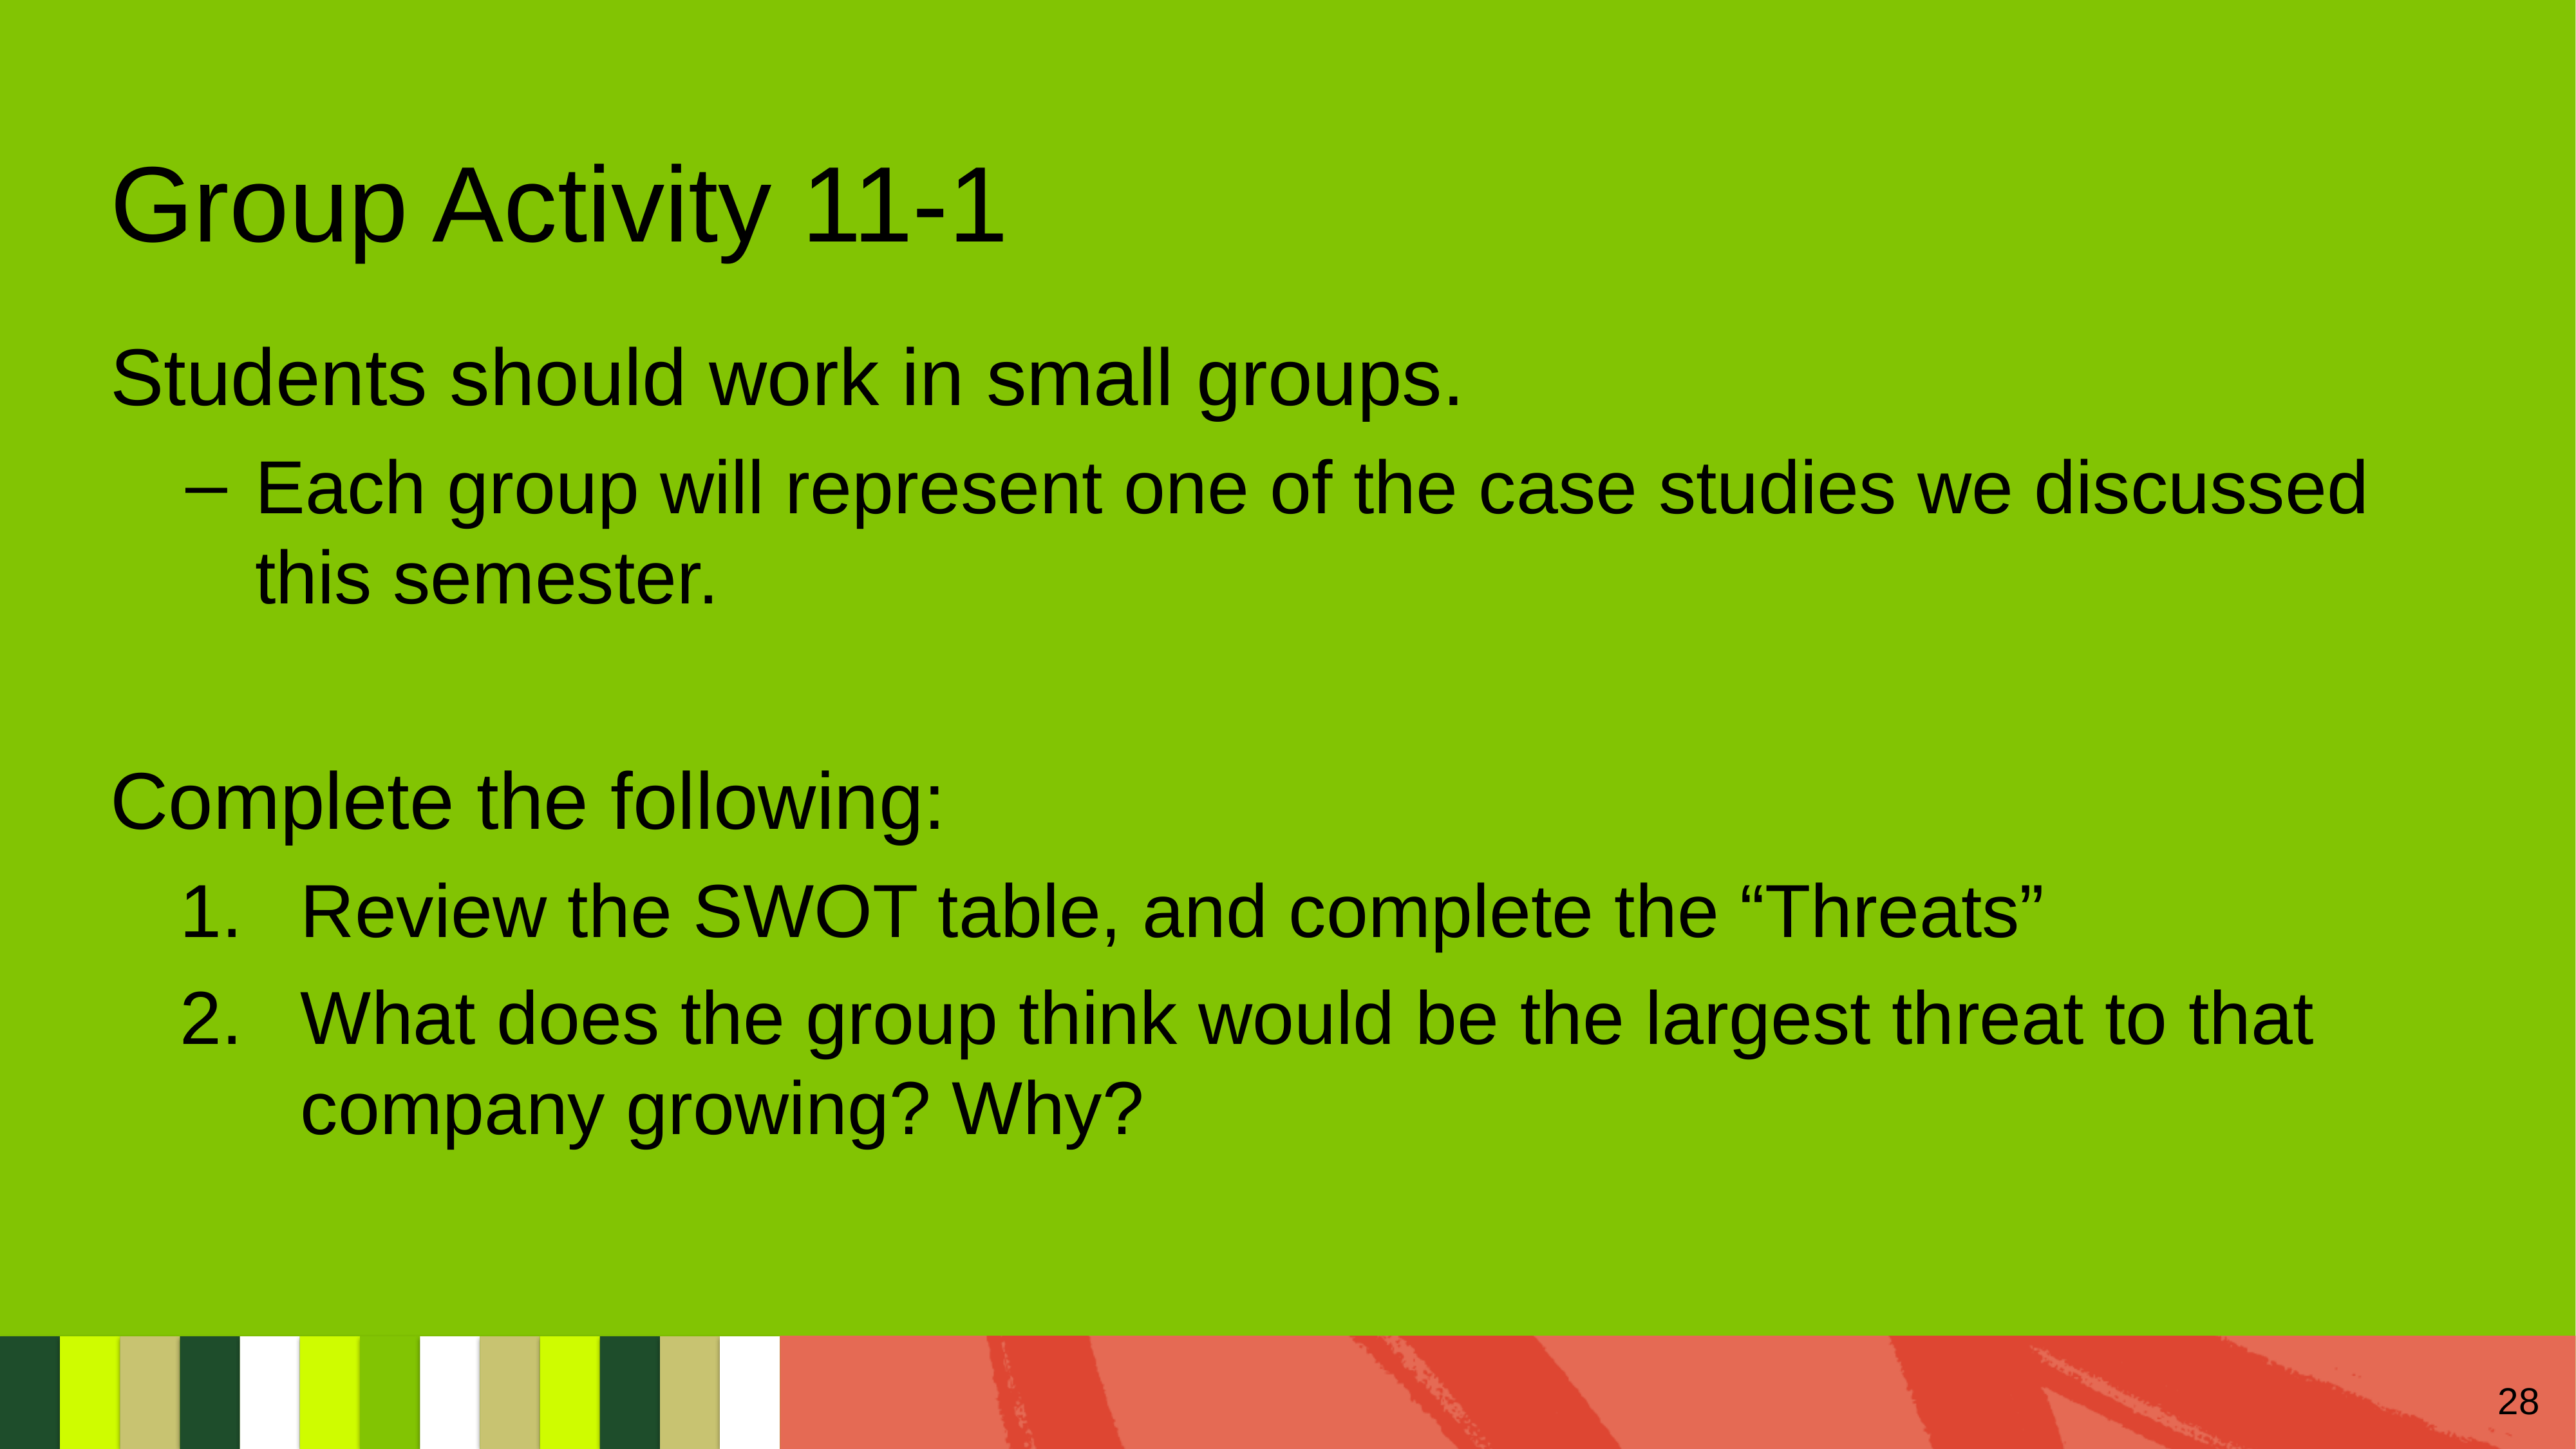

# Group Activity 11-1
Students should work in small groups.
Each group will represent one of the case studies we discussed this semester.

Complete the following:
Review the SWOT table, and complete the “Threats”
What does the group think would be the largest threat to that company growing? Why?
28